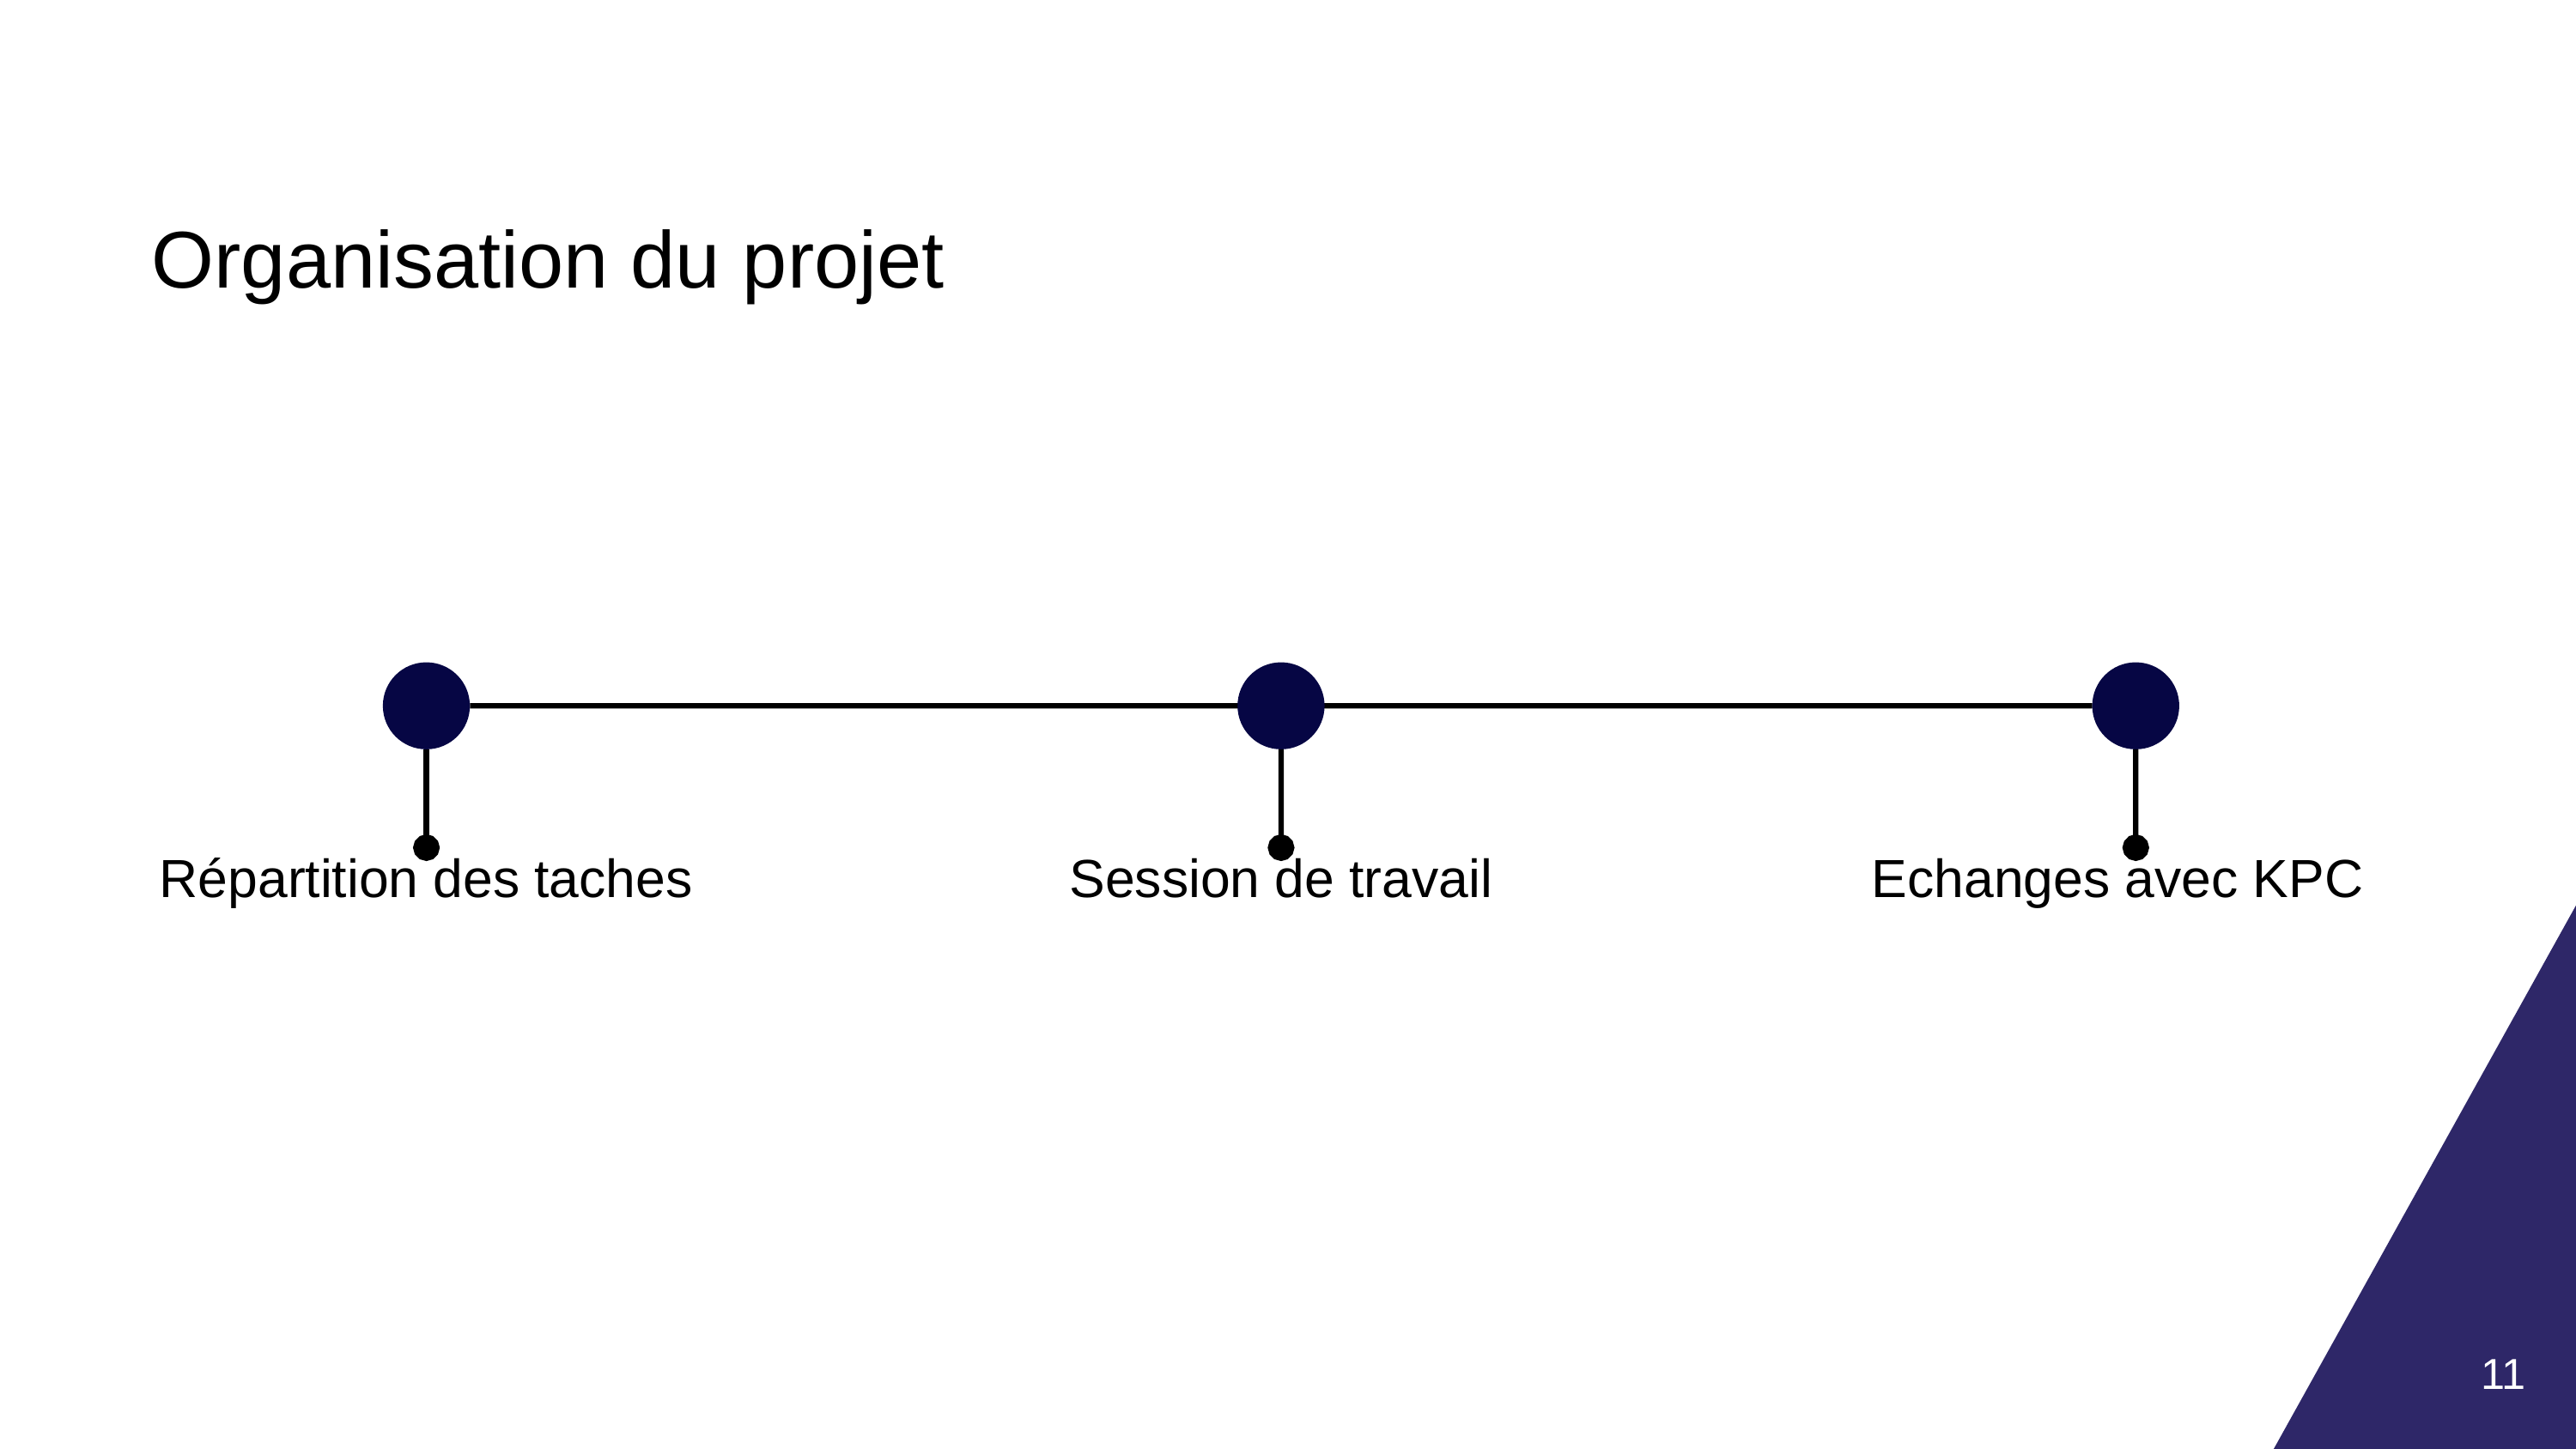

Organisation du projet

Répartition des taches
Session de travail
Echanges avec KPC
11